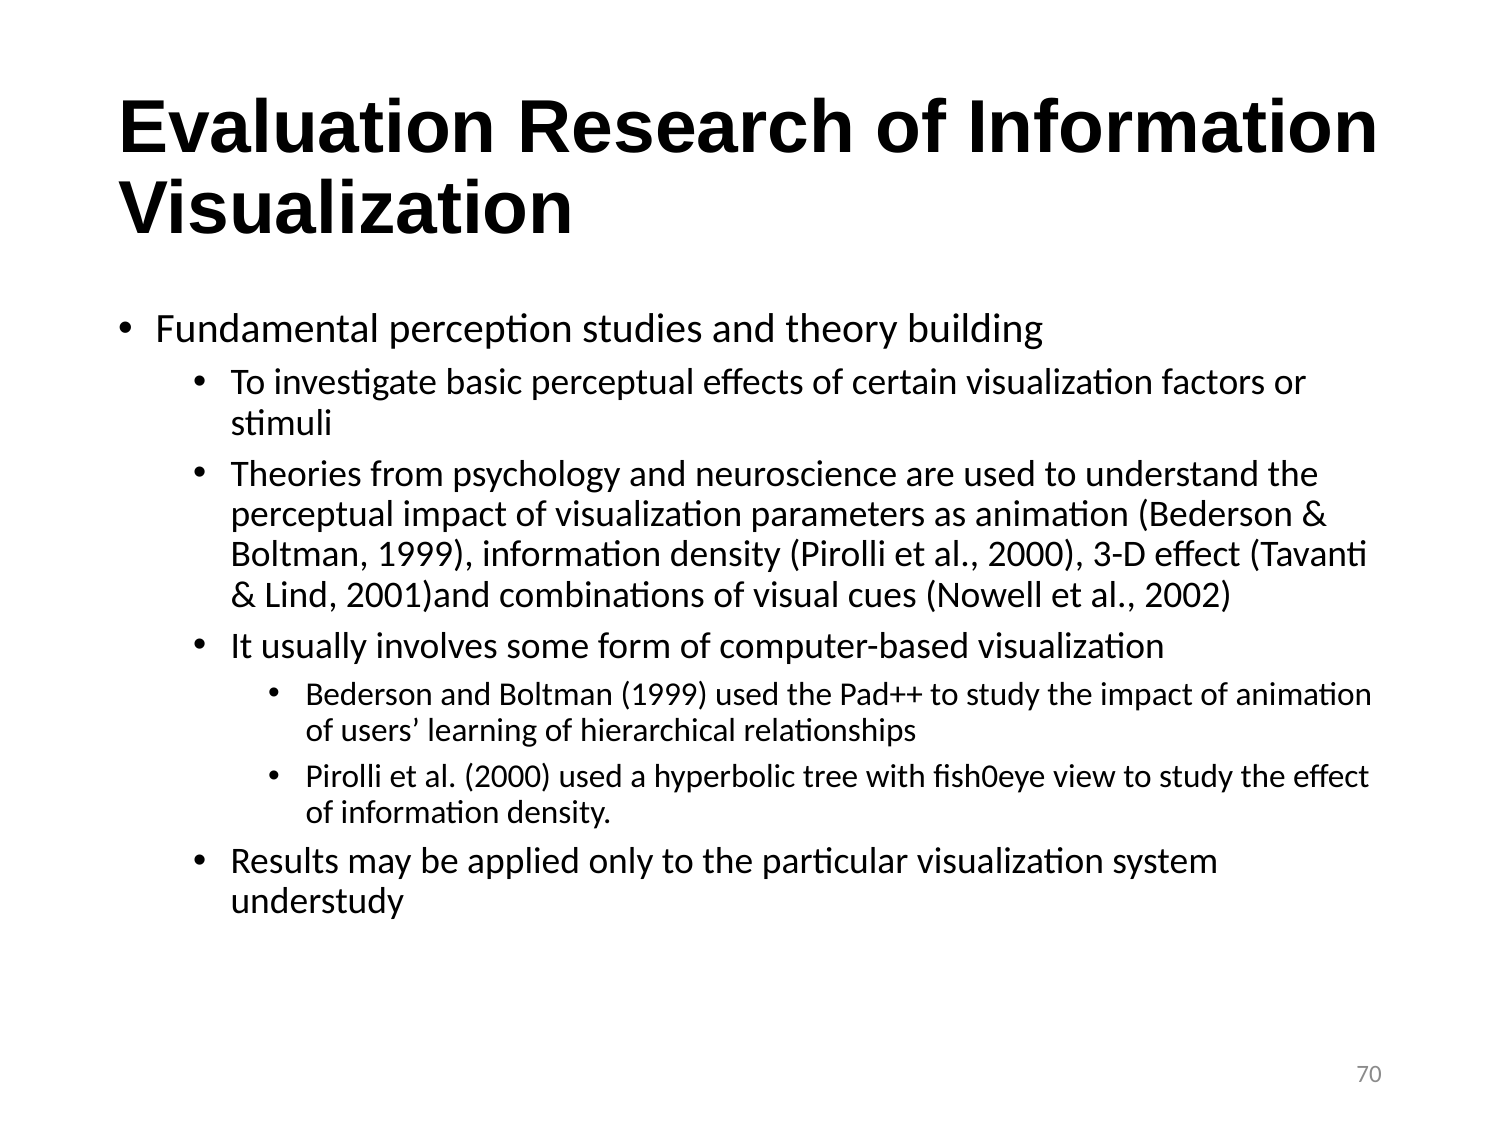

# Evaluation Research of Information Visualization
Fundamental perception studies and theory building
To investigate basic perceptual effects of certain visualization factors or stimuli
Theories from psychology and neuroscience are used to understand the perceptual impact of visualization parameters as animation (Bederson & Boltman, 1999), information density (Pirolli et al., 2000), 3-D effect (Tavanti & Lind, 2001)and combinations of visual cues (Nowell et al., 2002)
It usually involves some form of computer-based visualization
Bederson and Boltman (1999) used the Pad++ to study the impact of animation of users’ learning of hierarchical relationships
Pirolli et al. (2000) used a hyperbolic tree with fish0eye view to study the effect of information density.
Results may be applied only to the particular visualization system understudy
70